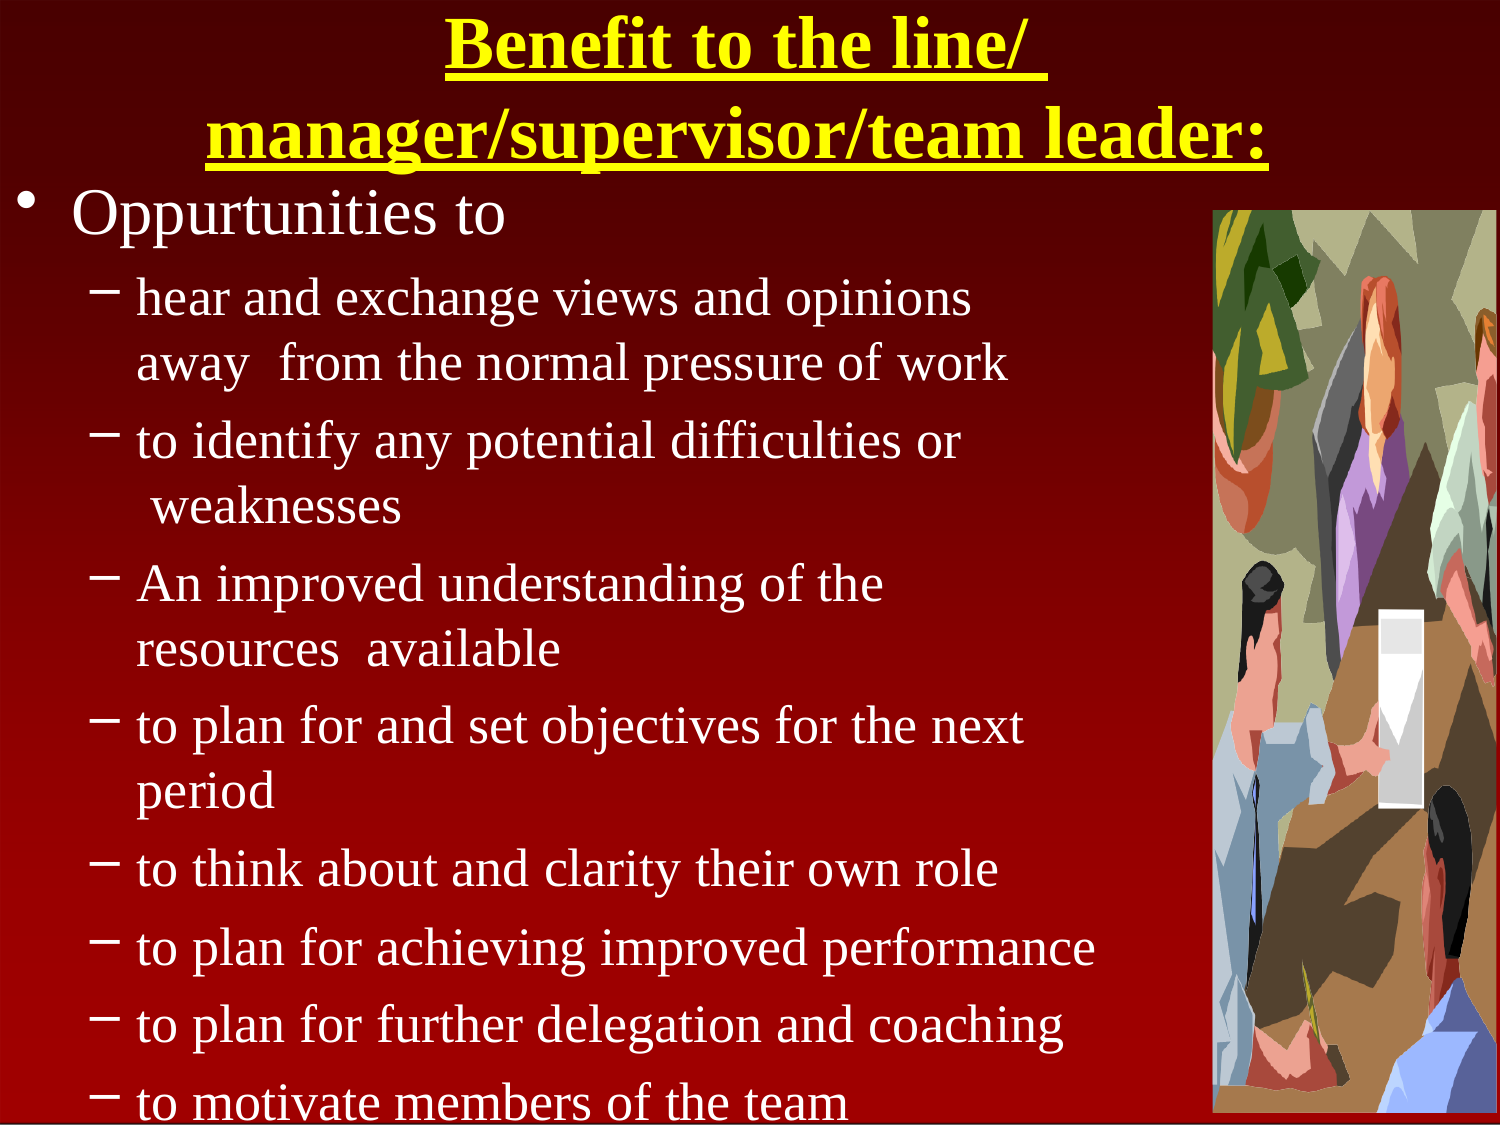

# Benefit to the line/  manager/supervisor/team leader:
Oppurtunities to
hear and exchange views and opinions away  from the normal pressure of work
to identify any potential difficulties or  weaknesses
An improved understanding of the resources  available
to plan for and set objectives for the next period
to think about and clarity their own role
to plan for achieving improved performance
to plan for further delegation and coaching
to motivate members of the team